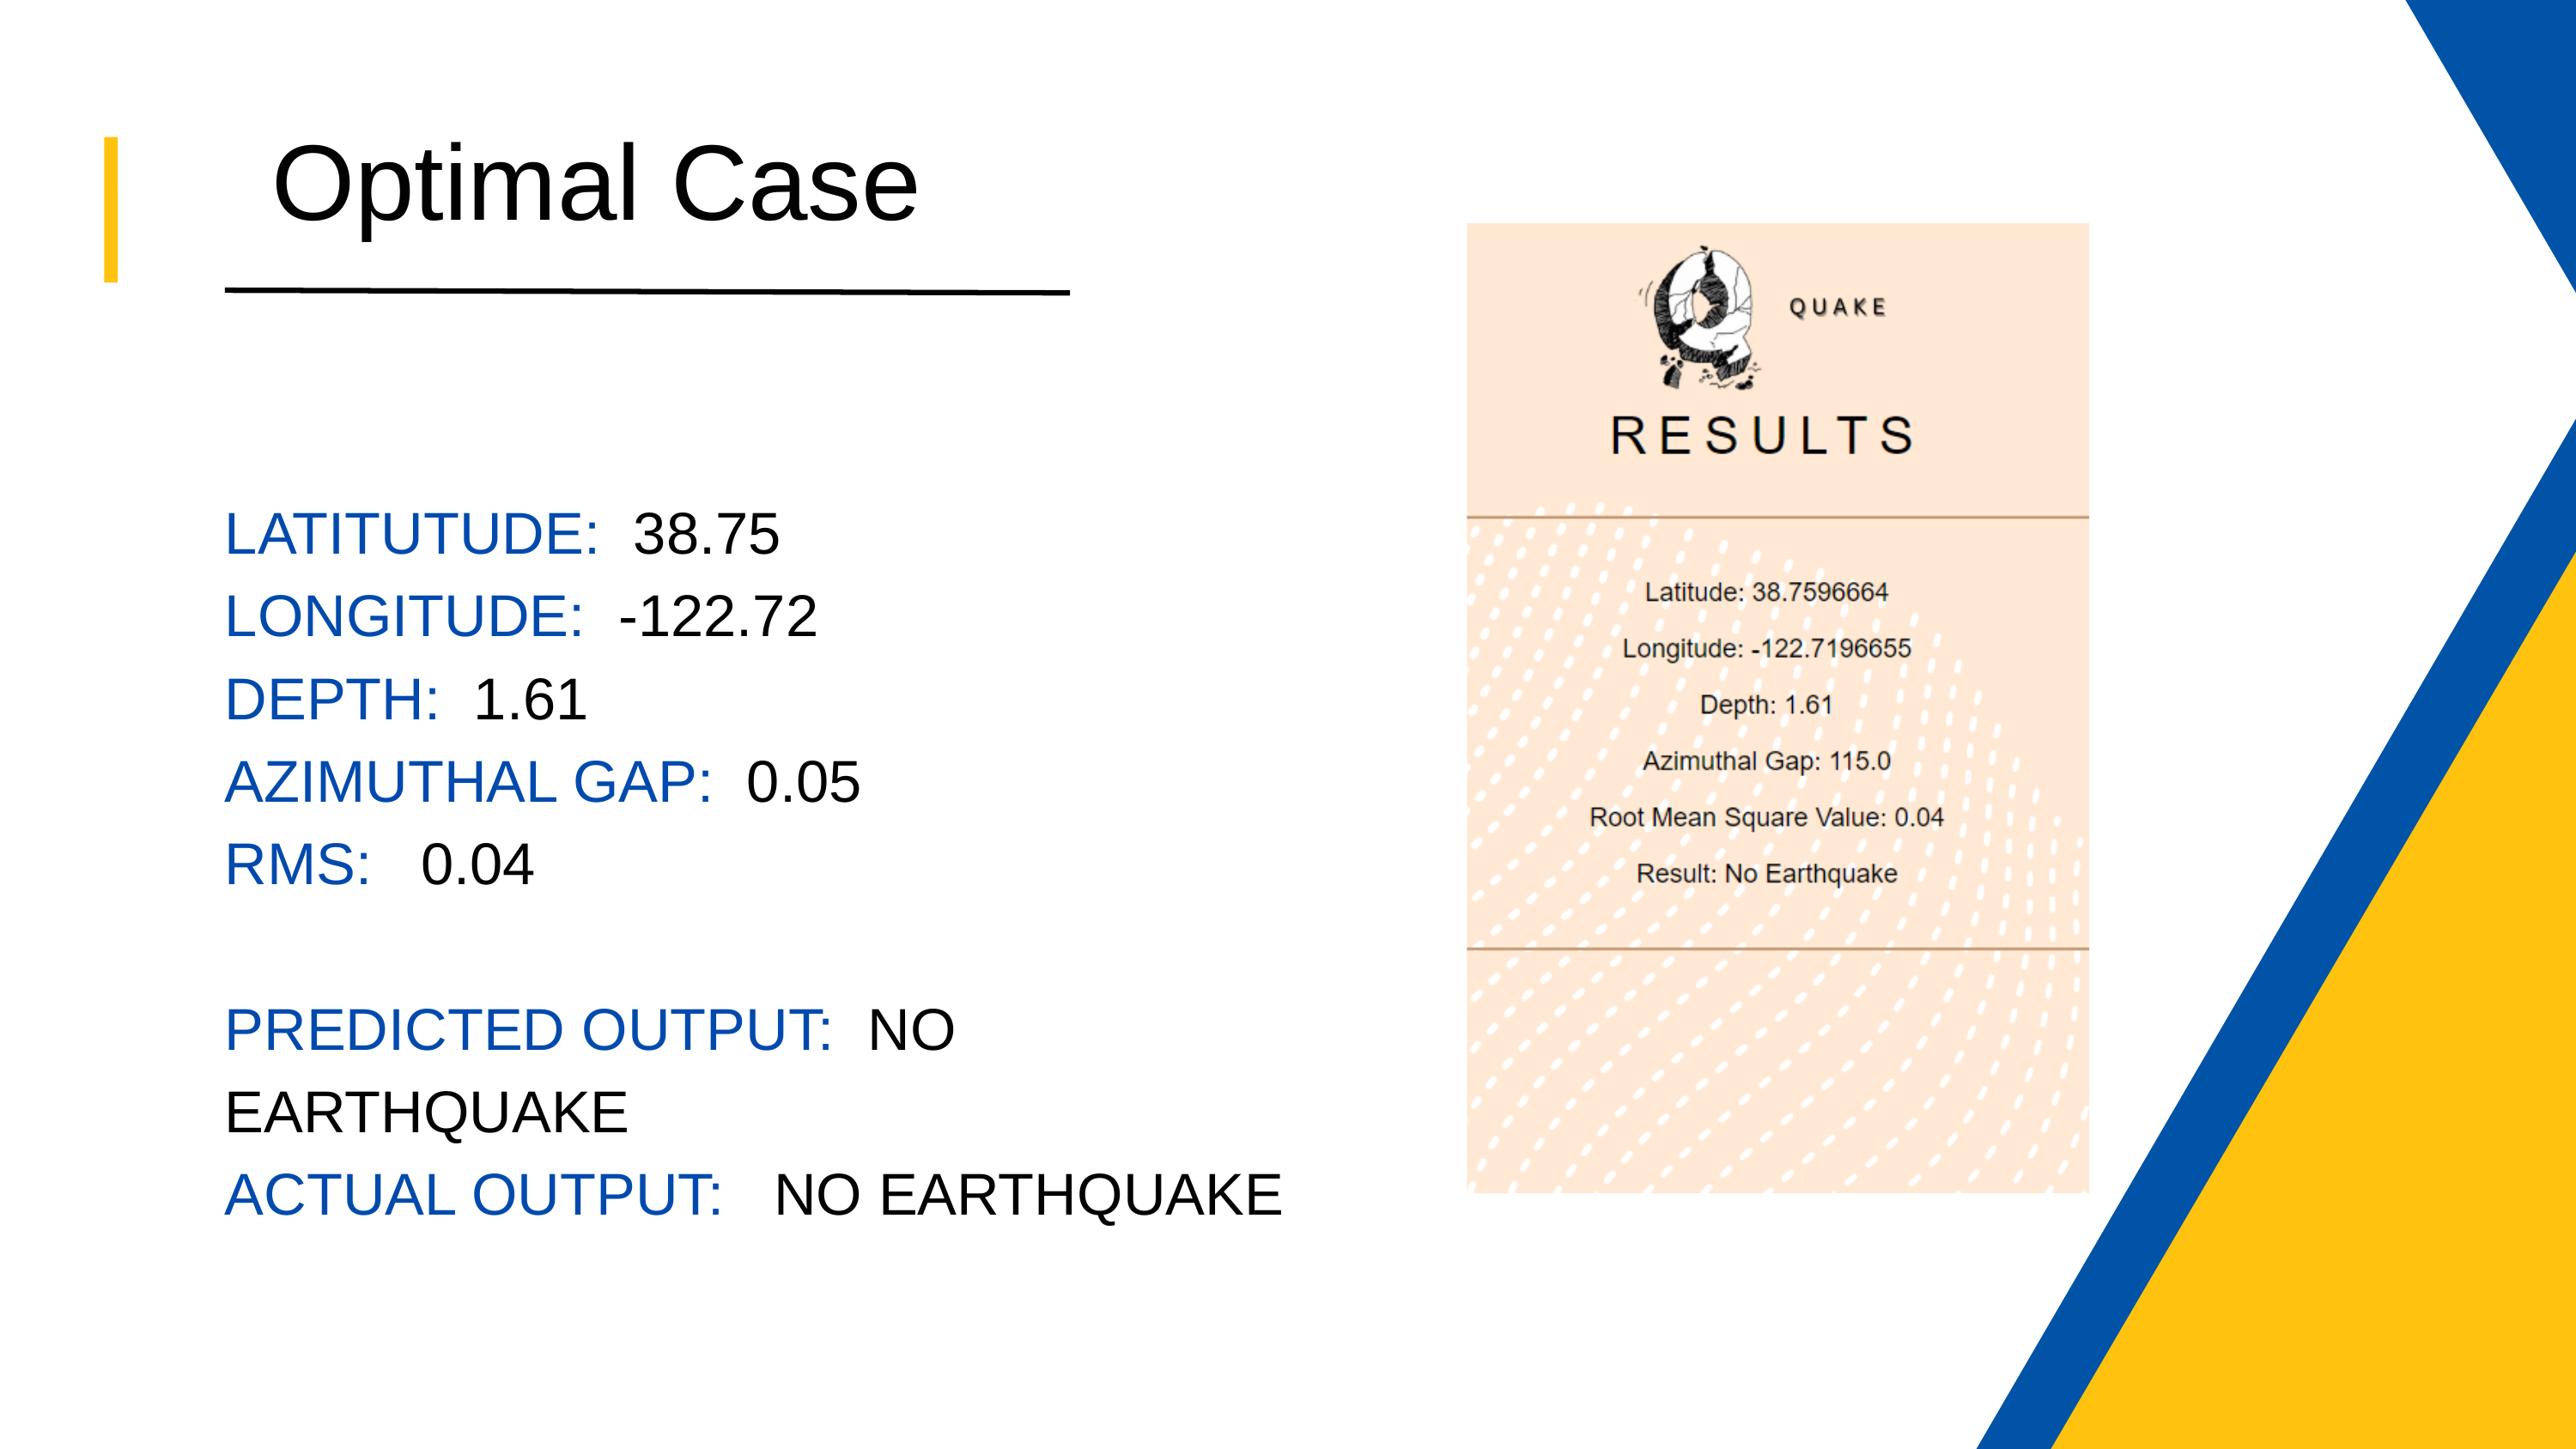

Optimal Case
How we Processed Data

Data is collected from the NCEDC network by configuring parameters such as time, radius, and magnitude threshold. The code connects to the NCEDC client, retrieves station information, and obtains seismic events for each station.

Events are filtered based on magnitude and radius, and positive events are stored in a list.

LATITUTUDE:  38.75
LONGITUDE:  -122.72
DEPTH:  1.61
AZIMUTHAL GAP:  0.05
RMS:   0.04

PREDICTED OUTPUT:  NO EARTHQUAKE
ACTUAL OUTPUT:   NO EARTHQUAKE